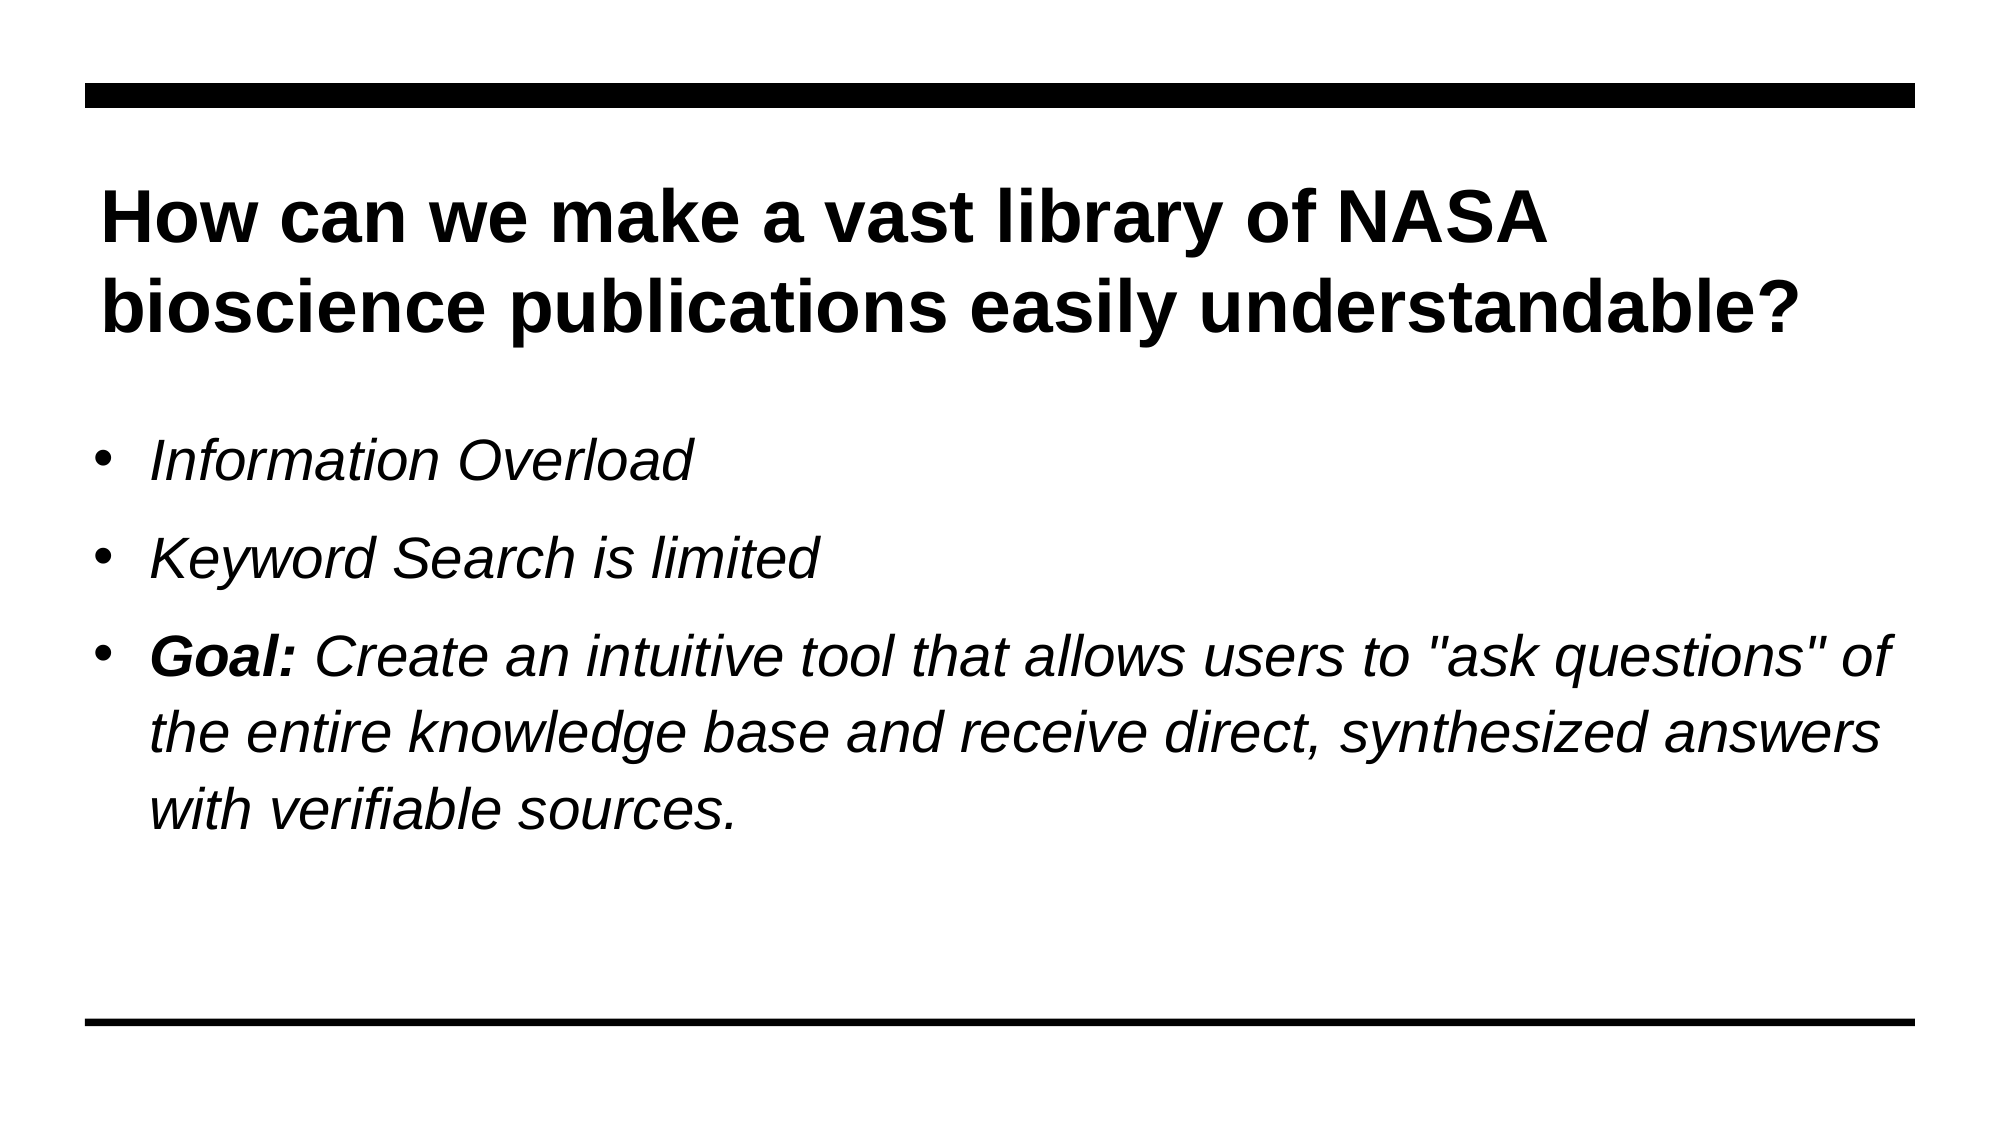

# How can we make a vast library of NASA bioscience publications easily understandable?
Information Overload
Keyword Search is limited
Goal: Create an intuitive tool that allows users to "ask questions" of the entire knowledge base and receive direct, synthesized answers with verifiable sources.